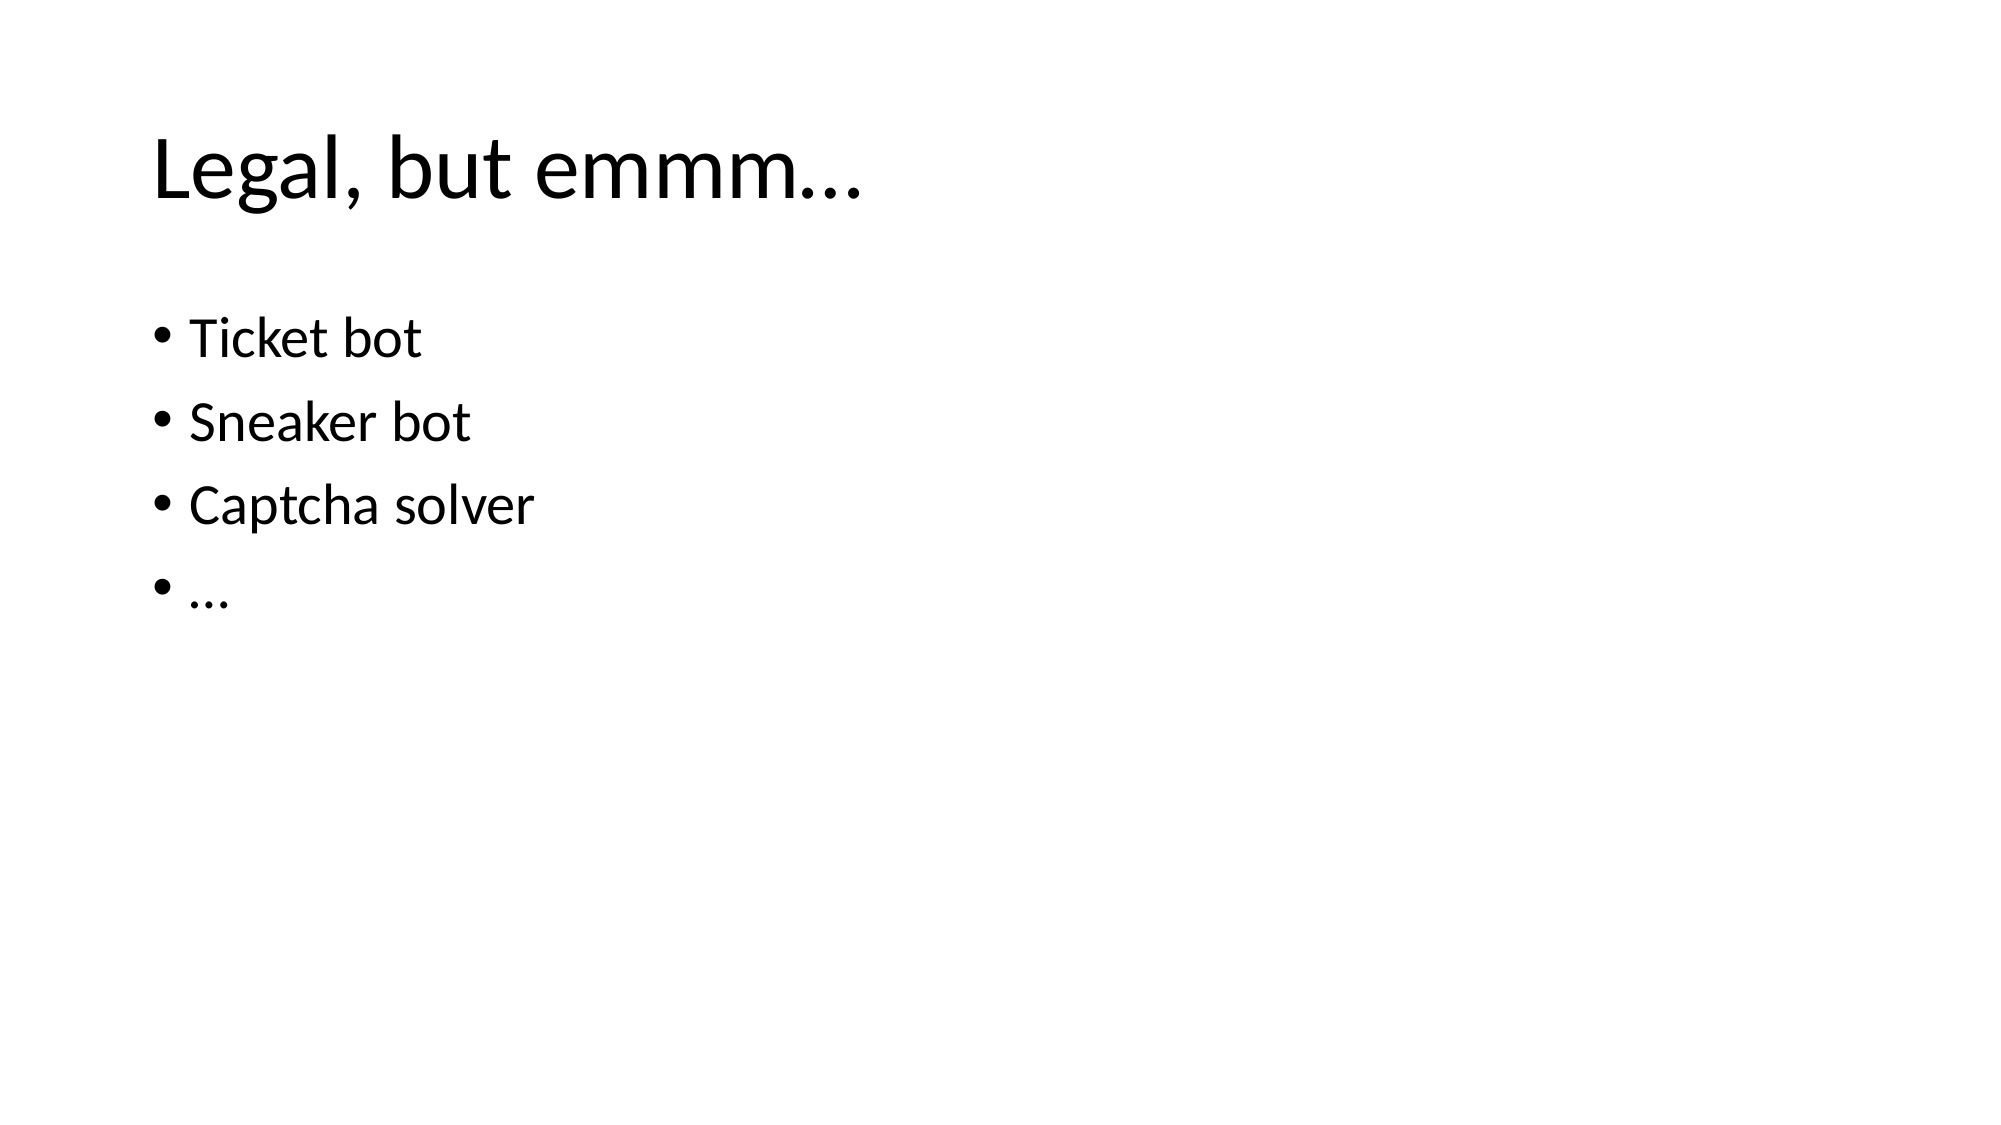

# Legal, but emmm…
Ticket bot
Sneaker bot
Captcha solver
…